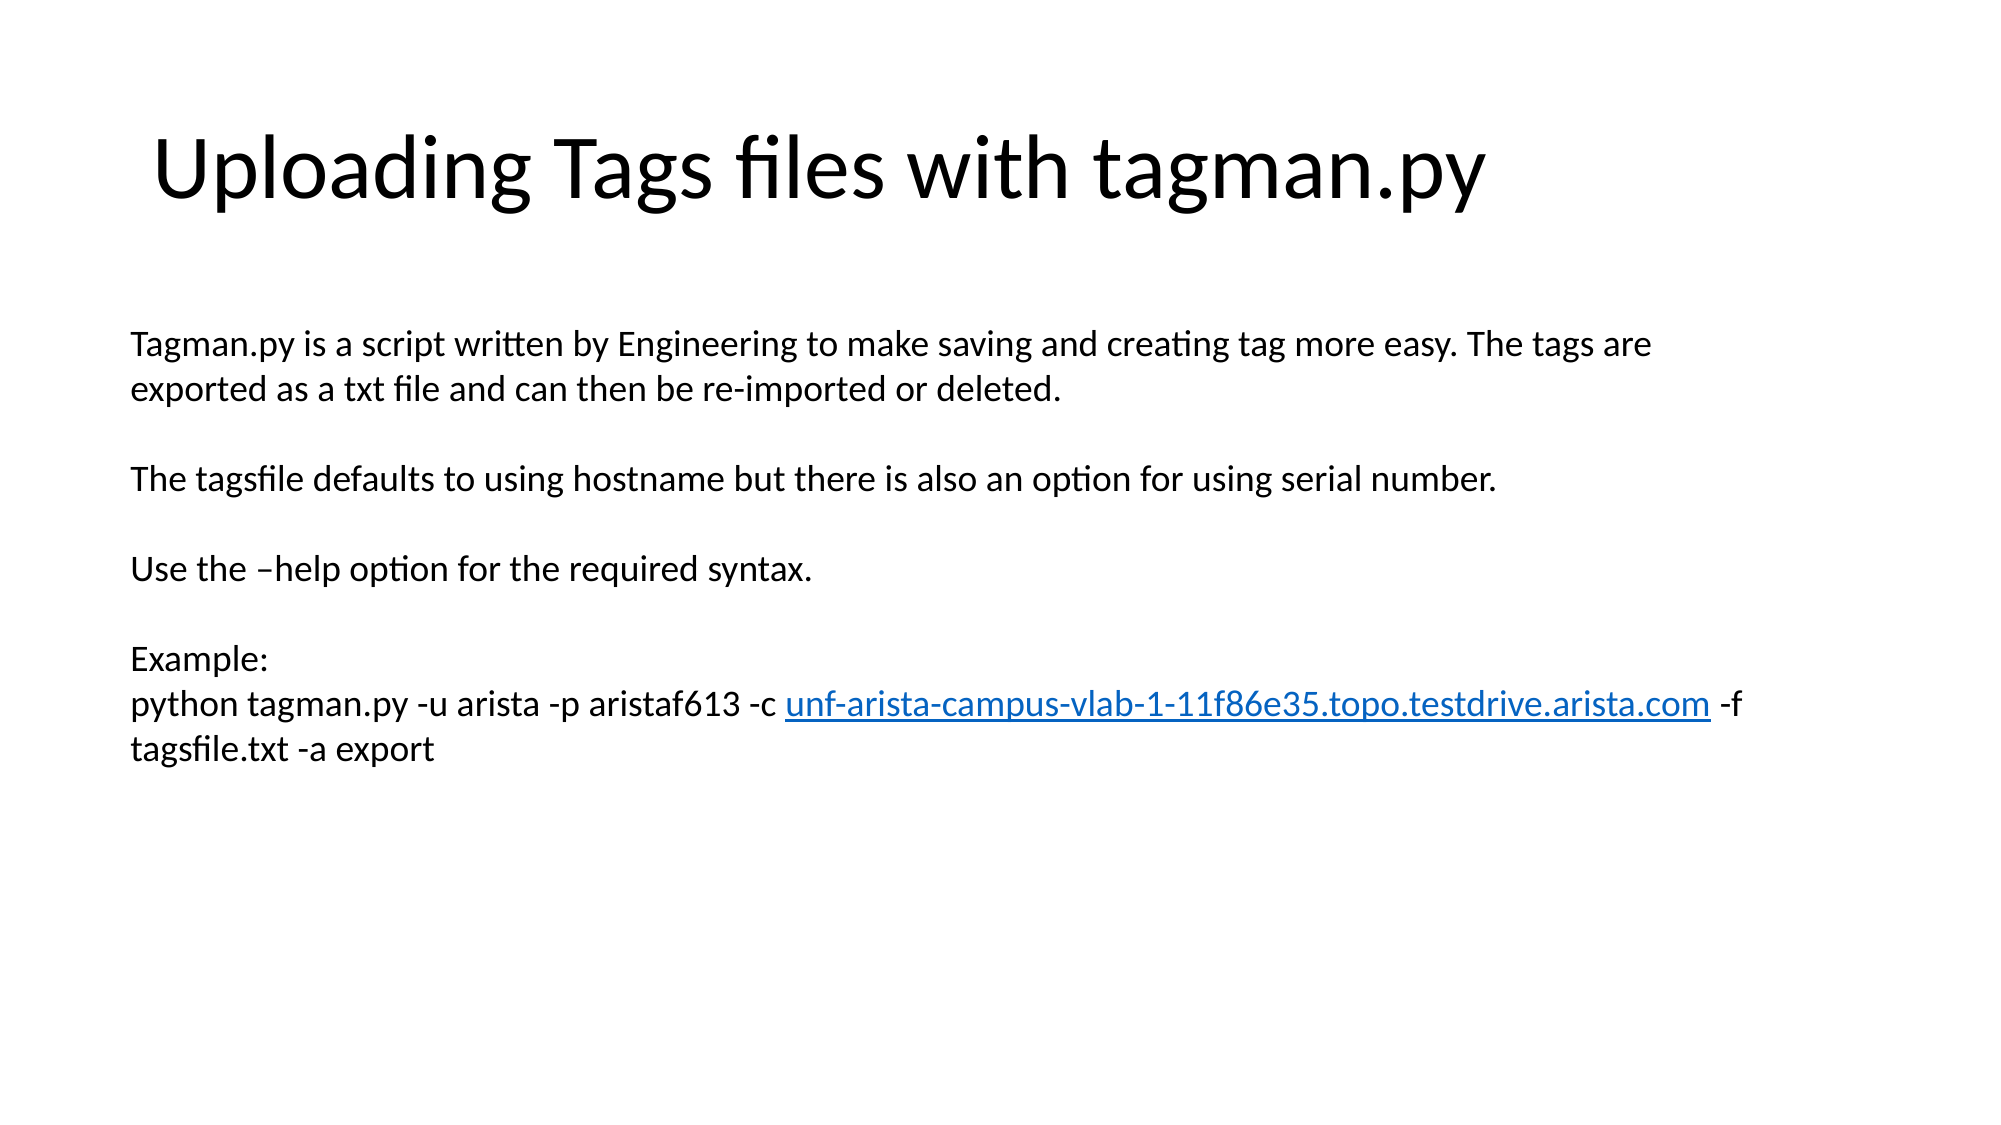

# Uploading Tags files with tagman.py
Tagman.py is a script written by Engineering to make saving and creating tag more easy. The tags are exported as a txt file and can then be re-imported or deleted.

The tagsfile defaults to using hostname but there is also an option for using serial number.

Use the –help option for the required syntax.

Example:
python tagman.py -u arista -p aristaf613 -c unf-arista-campus-vlab-1-11f86e35.topo.testdrive.arista.com -f tagsfile.txt -a export